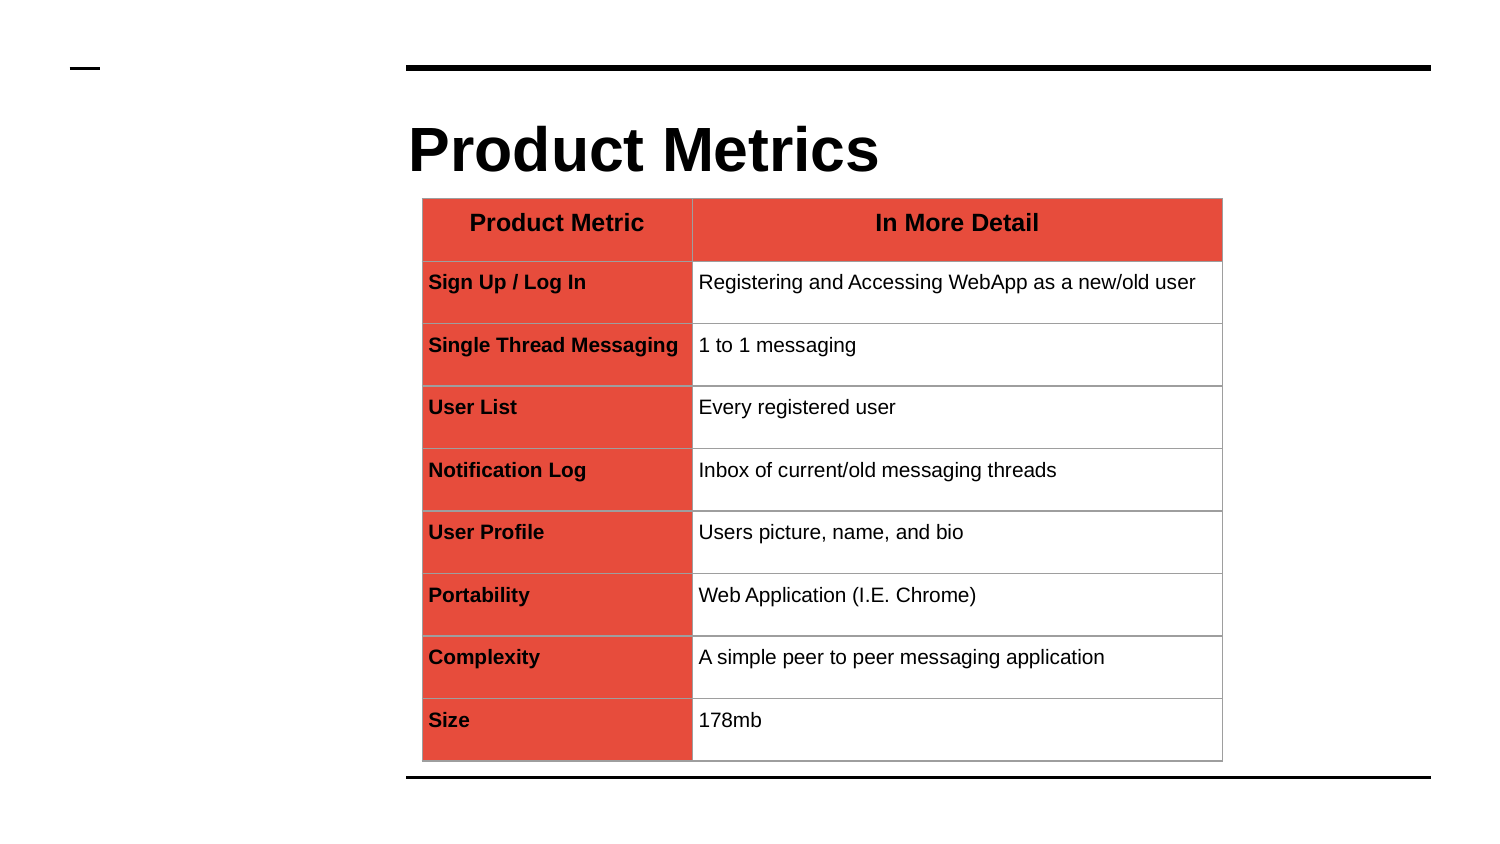

# Product Metrics
| Product Metric | In More Detail |
| --- | --- |
| Sign Up / Log In | Registering and Accessing WebApp as a new/old user |
| Single Thread Messaging | 1 to 1 messaging |
| User List | Every registered user |
| Notification Log | Inbox of current/old messaging threads |
| User Profile | Users picture, name, and bio |
| Portability | Web Application (I.E. Chrome) |
| Complexity | A simple peer to peer messaging application |
| Size | 178mb |